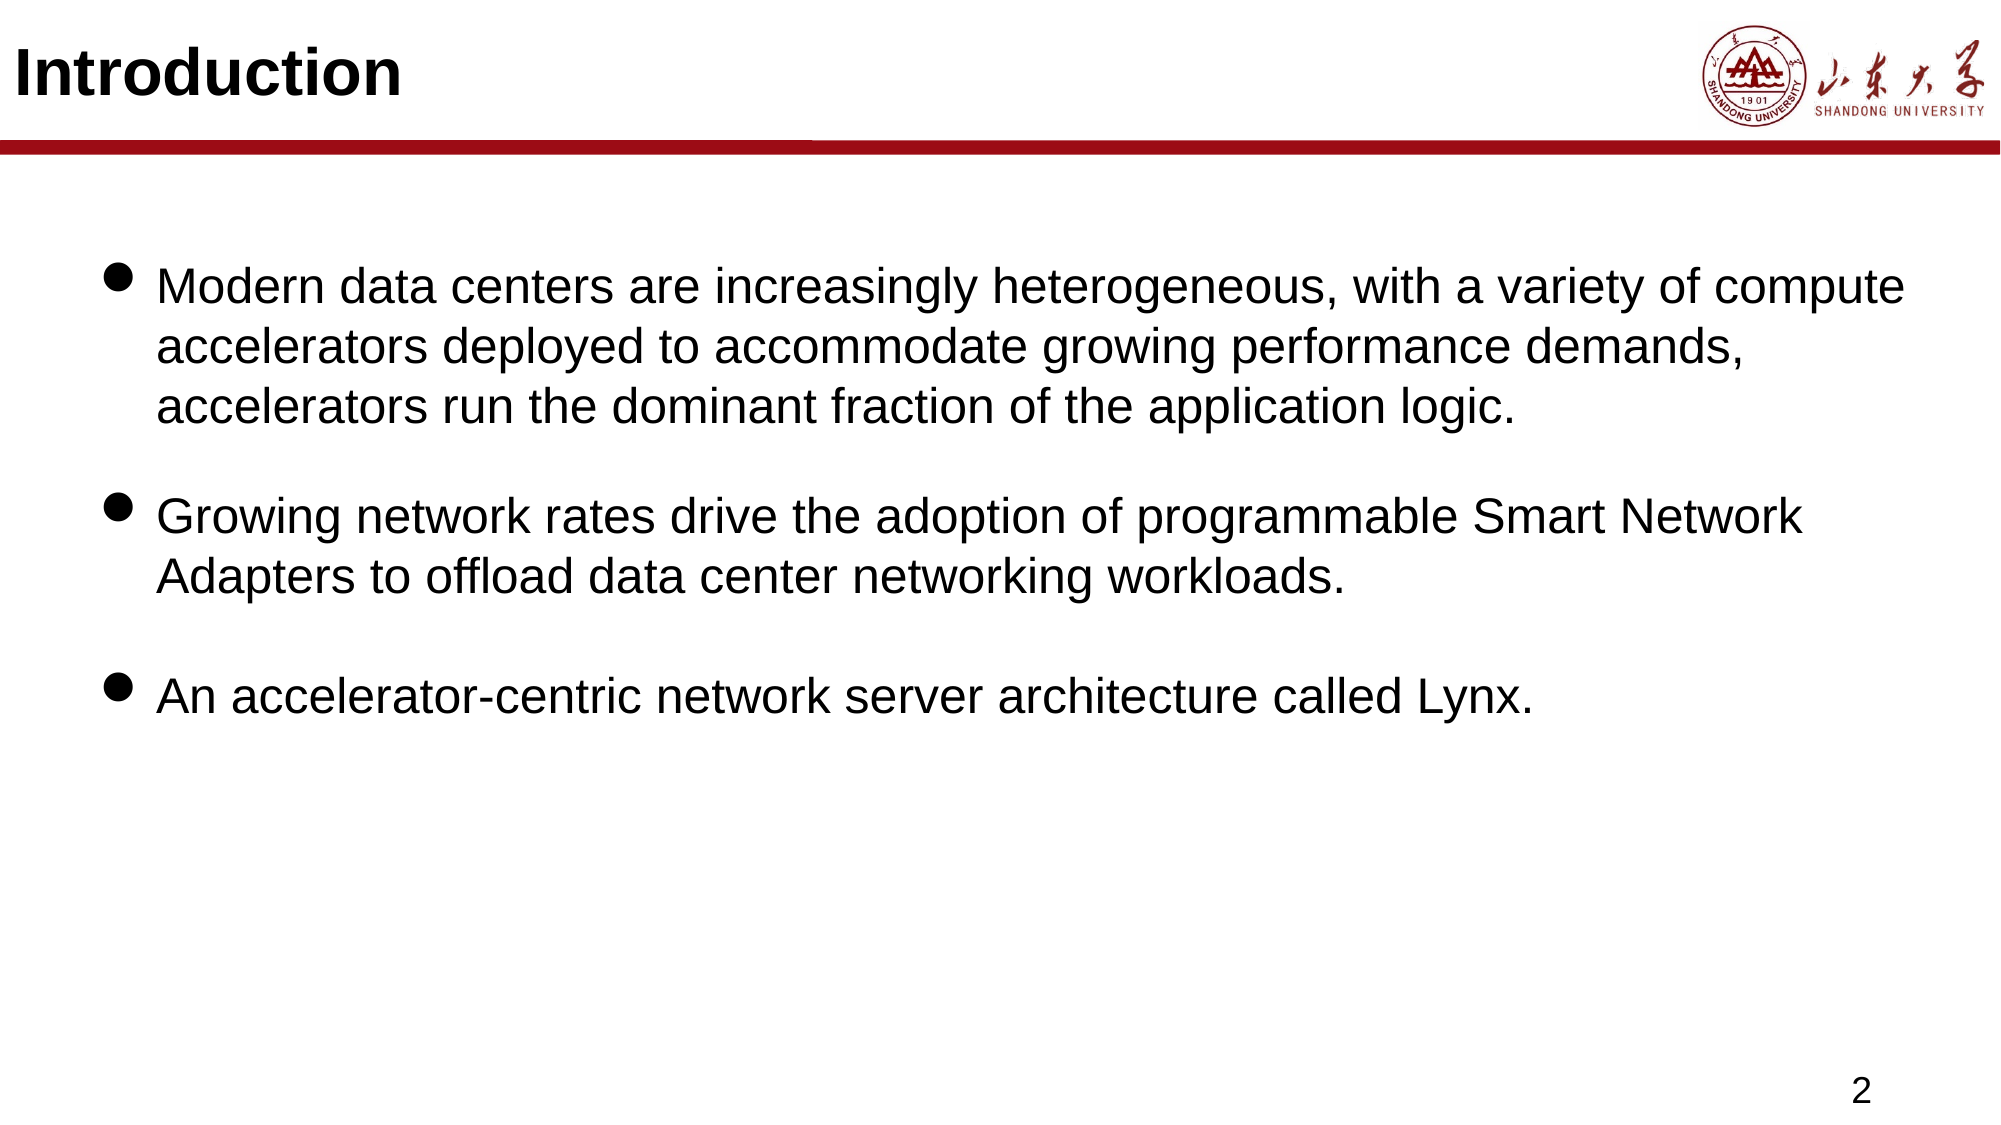

# Introduction
Modern data centers are increasingly heterogeneous, with a variety of compute accelerators deployed to accommodate growing performance demands, accelerators run the dominant fraction of the application logic.

Growing network rates drive the adoption of programmable Smart Network Adapters to offload data center networking workloads.

An accelerator-centric network server architecture called Lynx.

2